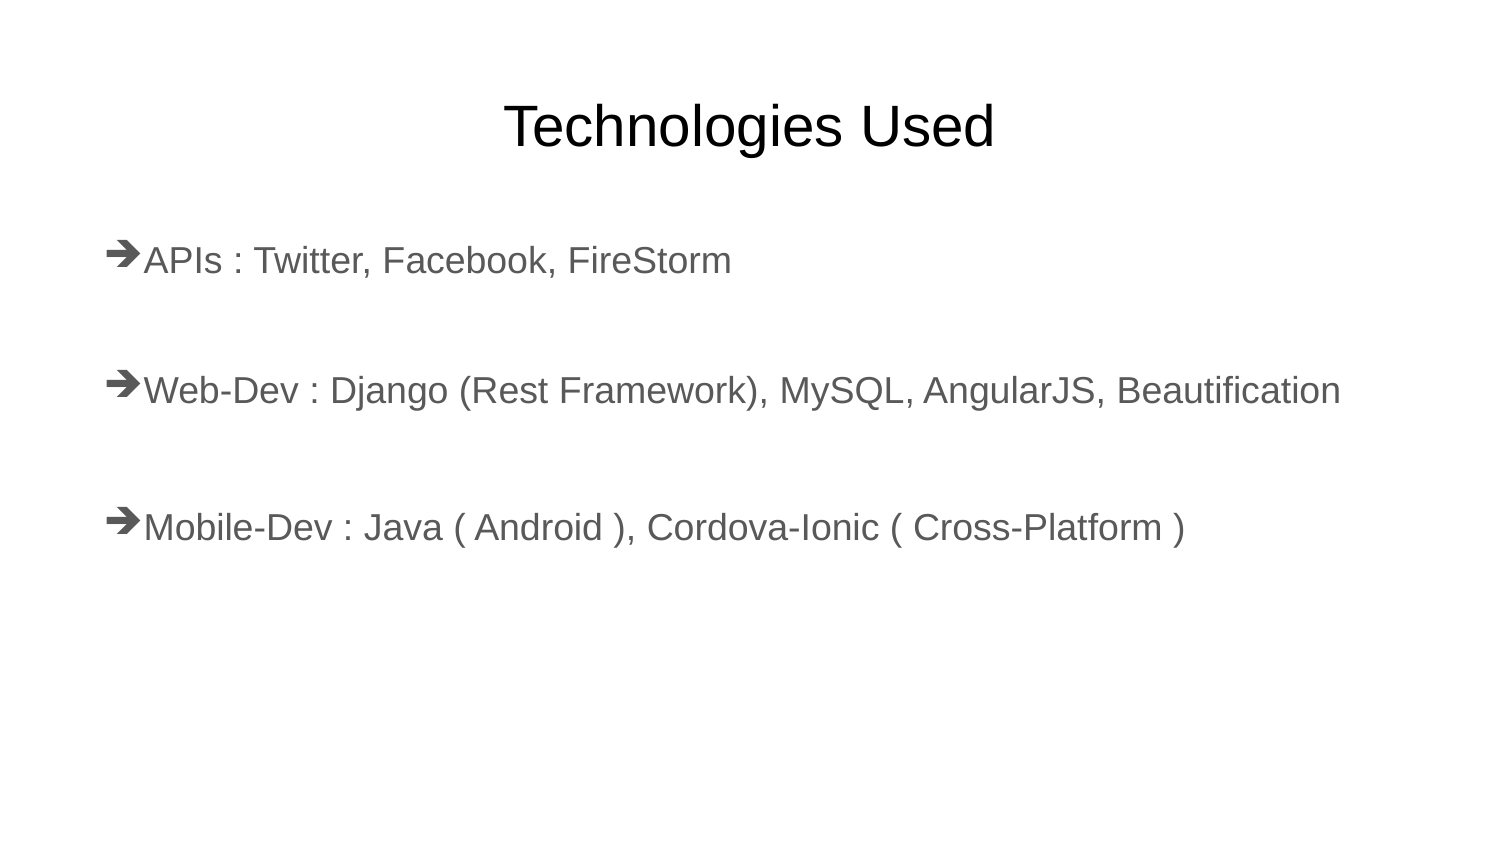

# Technologies Used
APIs : Twitter, Facebook, FireStorm
Web-Dev : Django (Rest Framework), MySQL, AngularJS, Beautification
Mobile-Dev : Java ( Android ), Cordova-Ionic ( Cross-Platform )